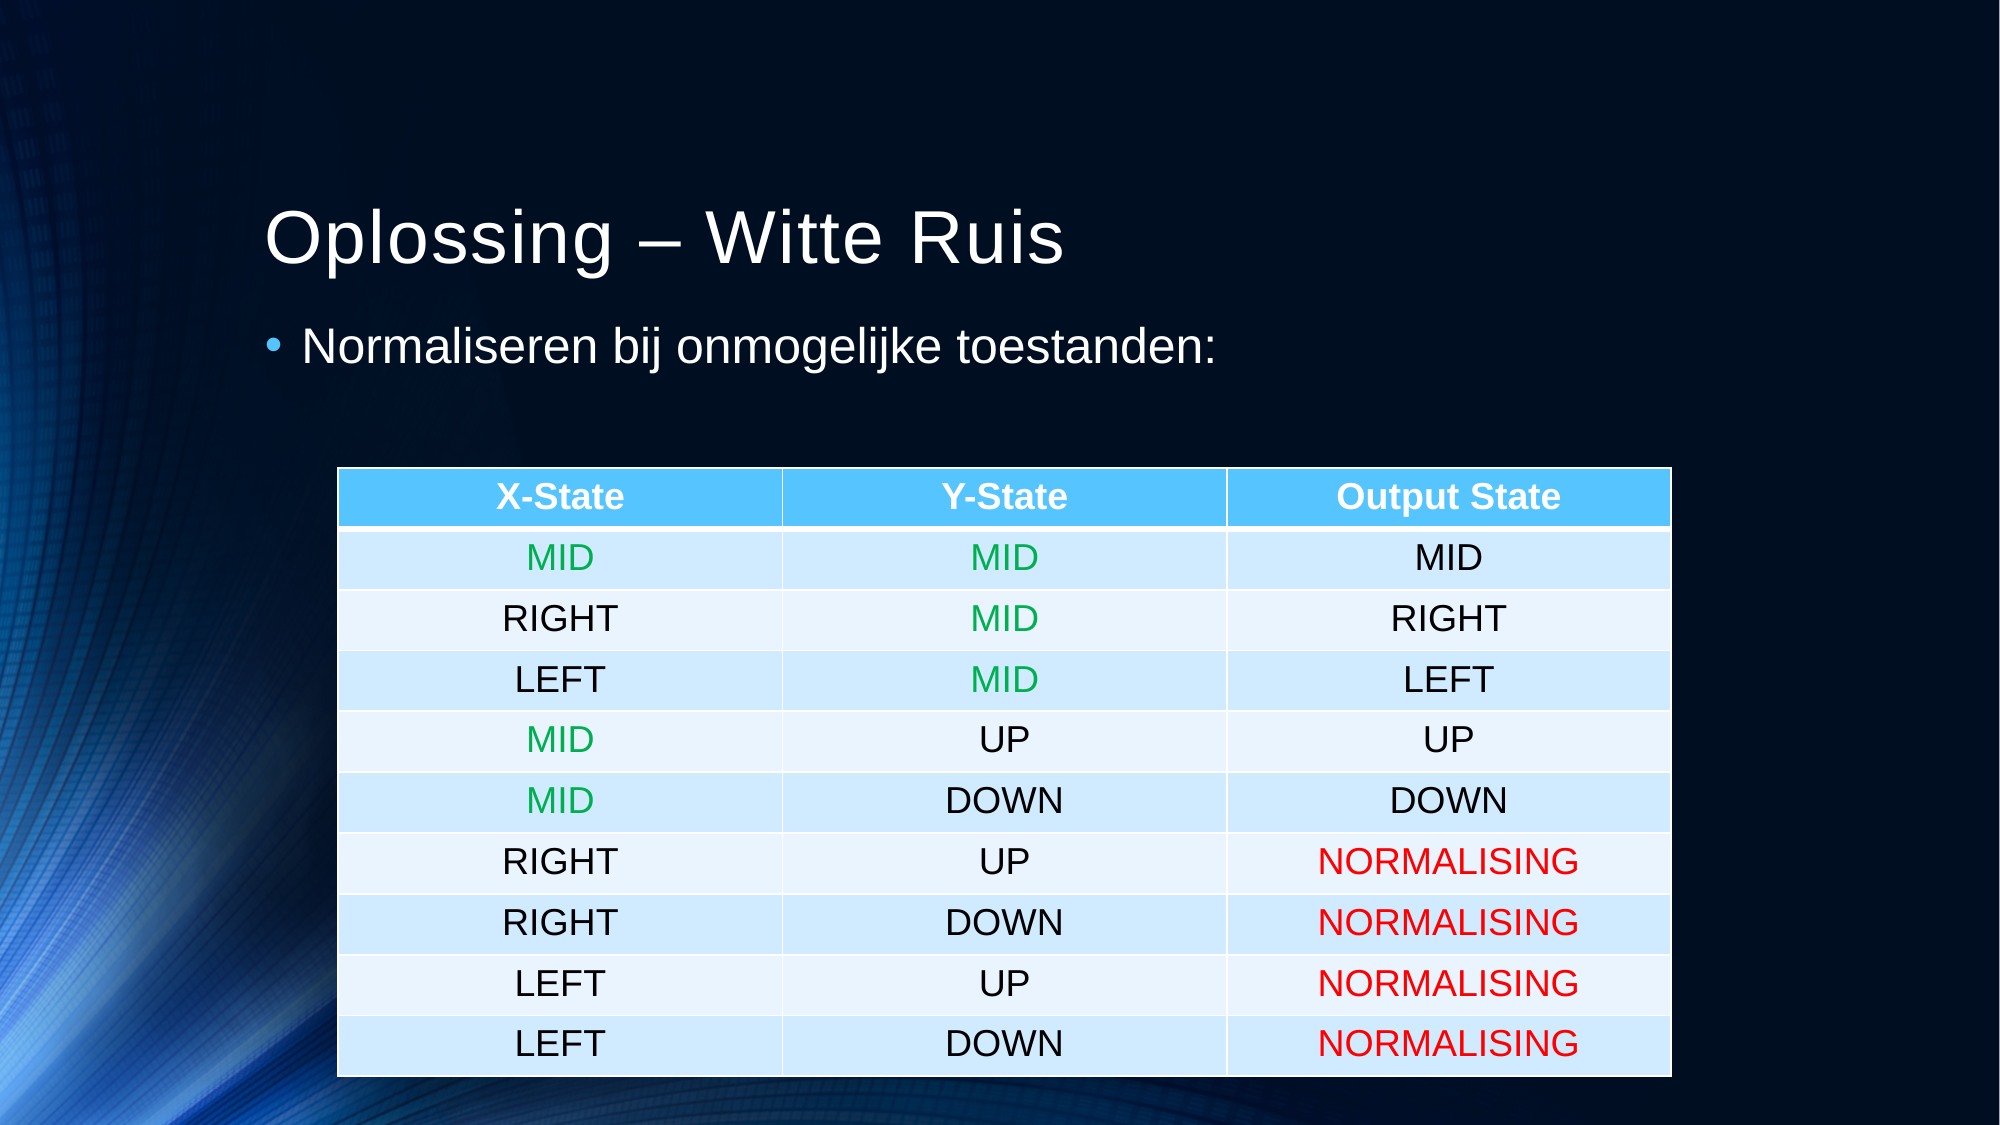

# Oplossing – Witte Ruis
Normaliseren bij onmogelijke toestanden:

| X-State | Y-State | Output State |
| --- | --- | --- |
| MID | MID | MID |
| RIGHT | MID | RIGHT |
| LEFT | MID | LEFT |
| MID | UP | UP |
| MID | DOWN | DOWN |
| RIGHT | UP | NORMALISING |
| RIGHT | DOWN | NORMALISING |
| LEFT | UP | NORMALISING |
| LEFT | DOWN | NORMALISING |